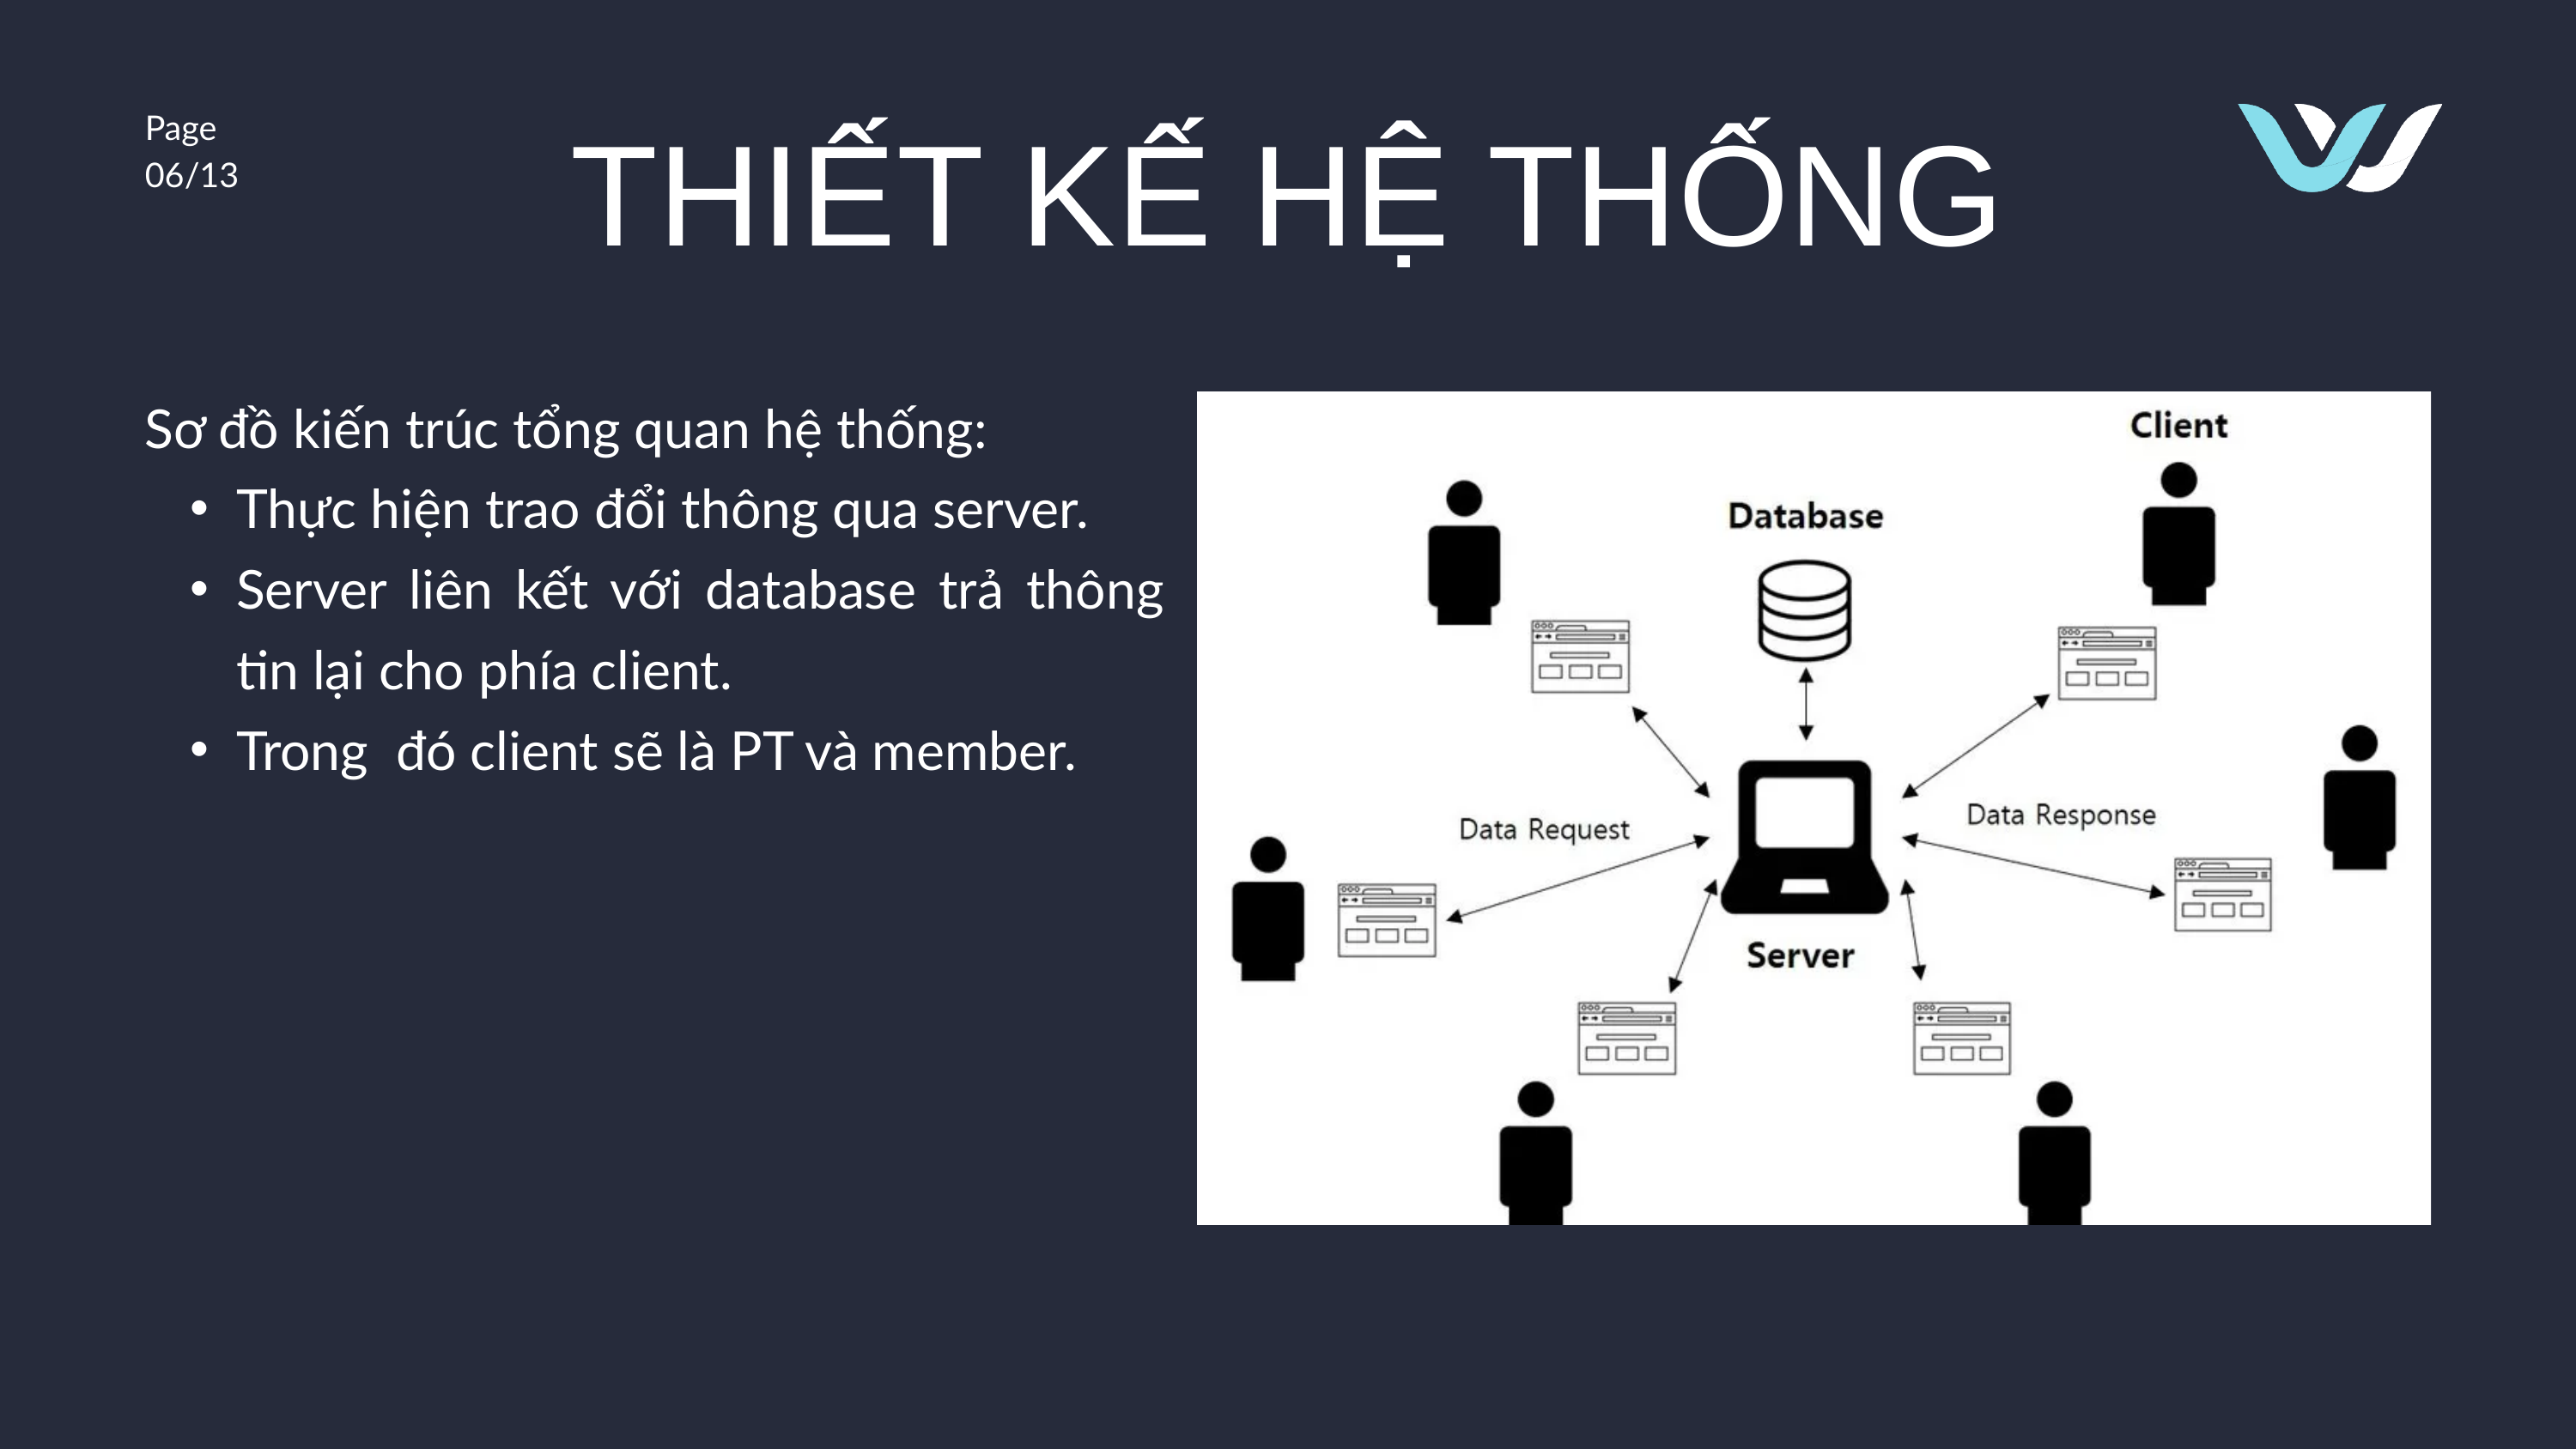

Page
06/13

THIẾT KẾ HỆ THỐNG
Sơ đồ kiến trúc tổng quan hệ thống:
Thực hiện trao đổi thông qua server.
Server liên kết với database trả thông tin lại cho phía client.
Trong  đó client sẽ là PT và member.